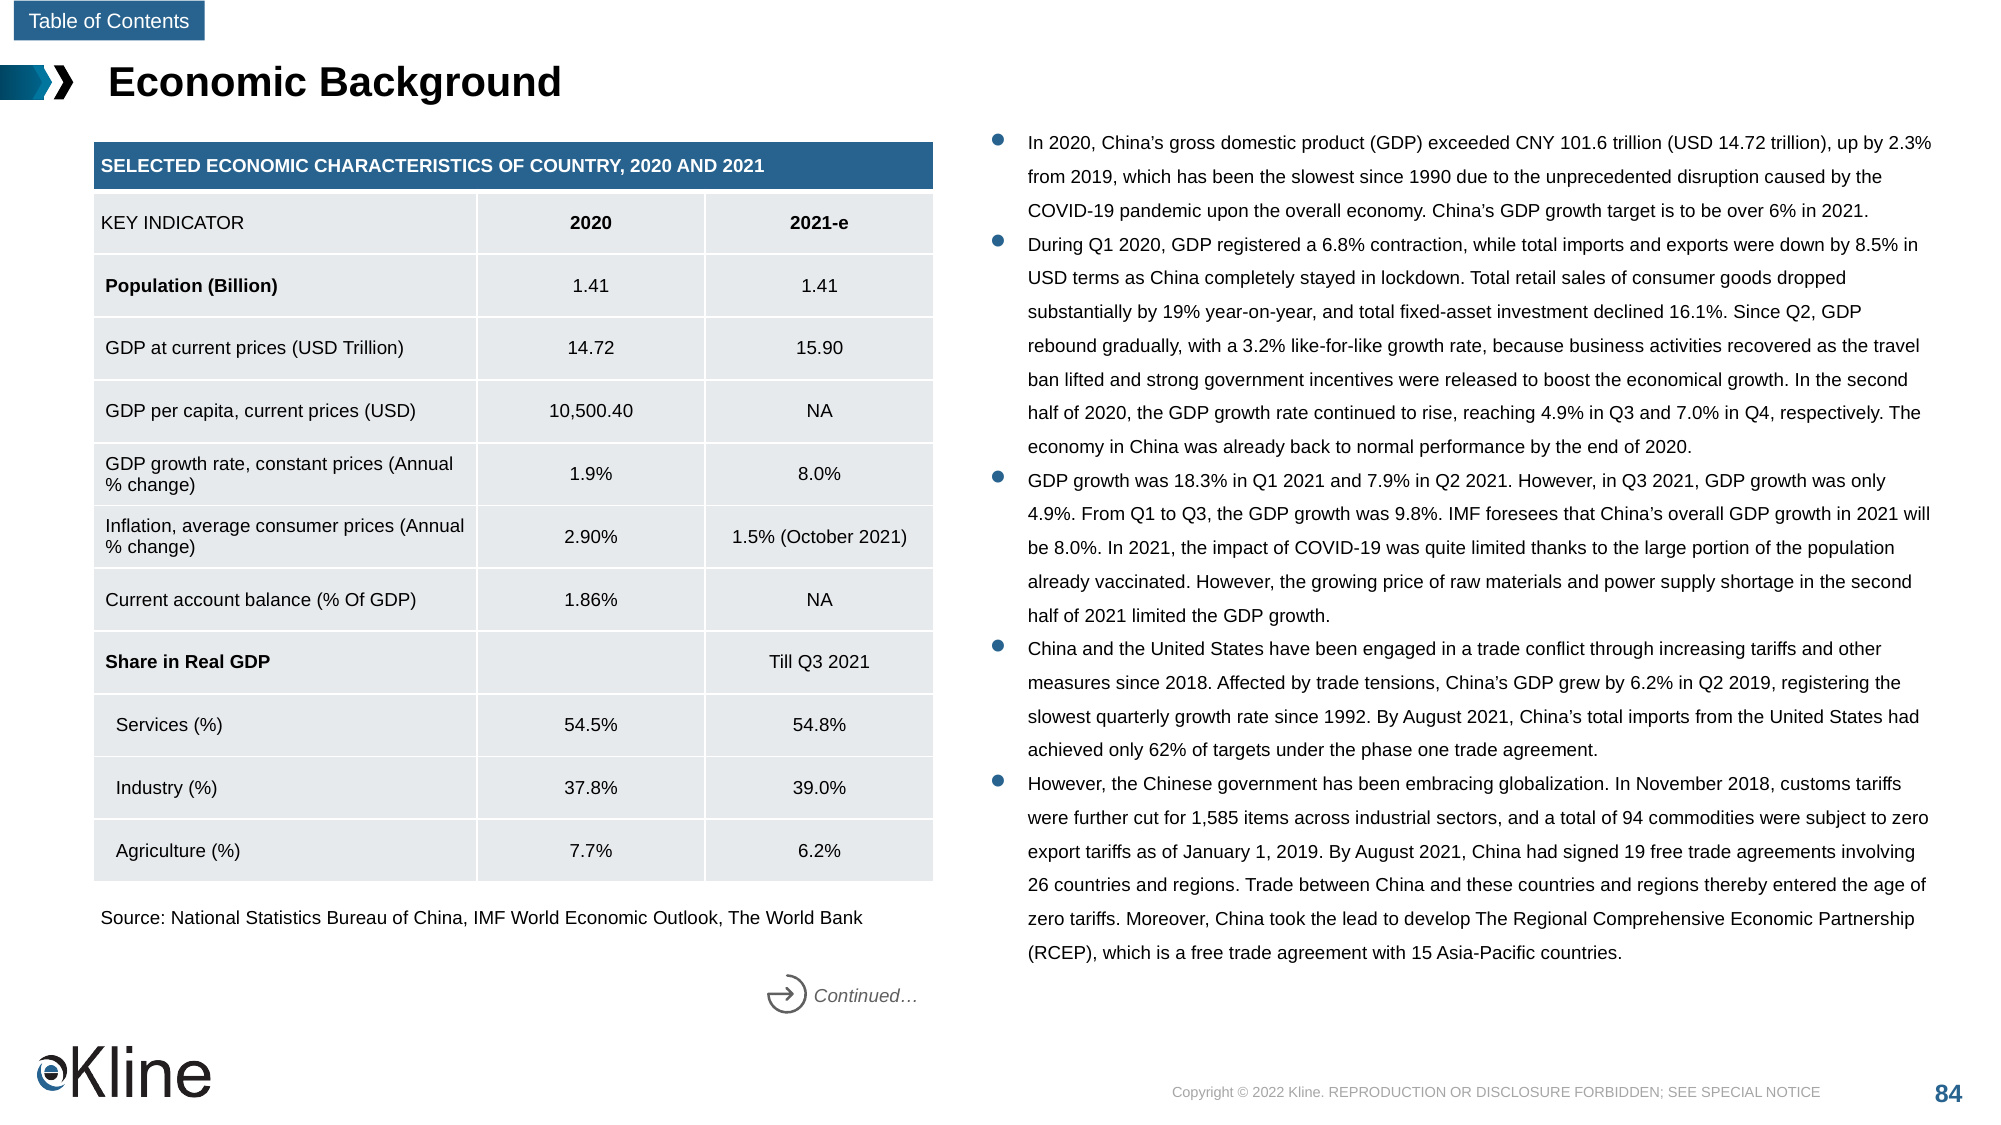

# Economic Background
In 2020, China’s gross domestic product (GDP) exceeded CNY 101.6 trillion (USD 14.72 trillion), up by 2.3% from 2019, which has been the slowest since 1990 due to the unprecedented disruption caused by the COVID-19 pandemic upon the overall economy. China’s GDP growth target is to be over 6% in 2021.
During Q1 2020, GDP registered a 6.8% contraction, while total imports and exports were down by 8.5% in USD terms as China completely stayed in lockdown. Total retail sales of consumer goods dropped substantially by 19% year-on-year, and total fixed-asset investment declined 16.1%. Since Q2, GDP rebound gradually, with a 3.2% like-for-like growth rate, because business activities recovered as the travel ban lifted and strong government incentives were released to boost the economical growth. In the second half of 2020, the GDP growth rate continued to rise, reaching 4.9% in Q3 and 7.0% in Q4, respectively. The economy in China was already back to normal performance by the end of 2020.
GDP growth was 18.3% in Q1 2021 and 7.9% in Q2 2021. However, in Q3 2021, GDP growth was only 4.9%. From Q1 to Q3, the GDP growth was 9.8%. IMF foresees that China’s overall GDP growth in 2021 will be 8.0%. In 2021, the impact of COVID-19 was quite limited thanks to the large portion of the population already vaccinated. However, the growing price of raw materials and power supply shortage in the second half of 2021 limited the GDP growth.
China and the United States have been engaged in a trade conflict through increasing tariffs and other measures since 2018. Affected by trade tensions, China’s GDP grew by 6.2% in Q2 2019, registering the slowest quarterly growth rate since 1992. By August 2021, China’s total imports from the United States had achieved only 62% of targets under the phase one trade agreement.
However, the Chinese government has been embracing globalization. In November 2018, customs tariffs were further cut for 1,585 items across industrial sectors, and a total of 94 commodities were subject to zero export tariffs as of January 1, 2019. By August 2021, China had signed 19 free trade agreements involving 26 countries and regions. Trade between China and these countries and regions thereby entered the age of zero tariffs. Moreover, China took the lead to develop The Regional Comprehensive Economic Partnership (RCEP), which is a free trade agreement with 15 Asia-Pacific countries.
| SELECTED ECONOMIC CHARACTERISTICS OF COUNTRY, 2020 AND 2021 |  |  |
| --- | --- | --- |
| KEY INDICATOR | 2020 | 2021-e |
| Population (Billion) | 1.41 | 1.41 |
| GDP at current prices (USD Trillion) | 14.72 | 15.90 |
| GDP per capita, current prices (USD) | 10,500.40 | NA |
| GDP growth rate, constant prices (Annual % change) | 1.9% | 8.0% |
| Inflation, average consumer prices (Annual % change) | 2.90% | 1.5% (October 2021) |
| Current account balance (% Of GDP) | 1.86% | NA |
| Share in Real GDP |  | Till Q3 2021 |
| Services (%) | 54.5% | 54.8% |
| Industry (%) | 37.8% | 39.0% |
| Agriculture (%) | 7.7% | 6.2% |
Source: National Statistics Bureau of China, IMF World Economic Outlook, The World Bank

Continued…